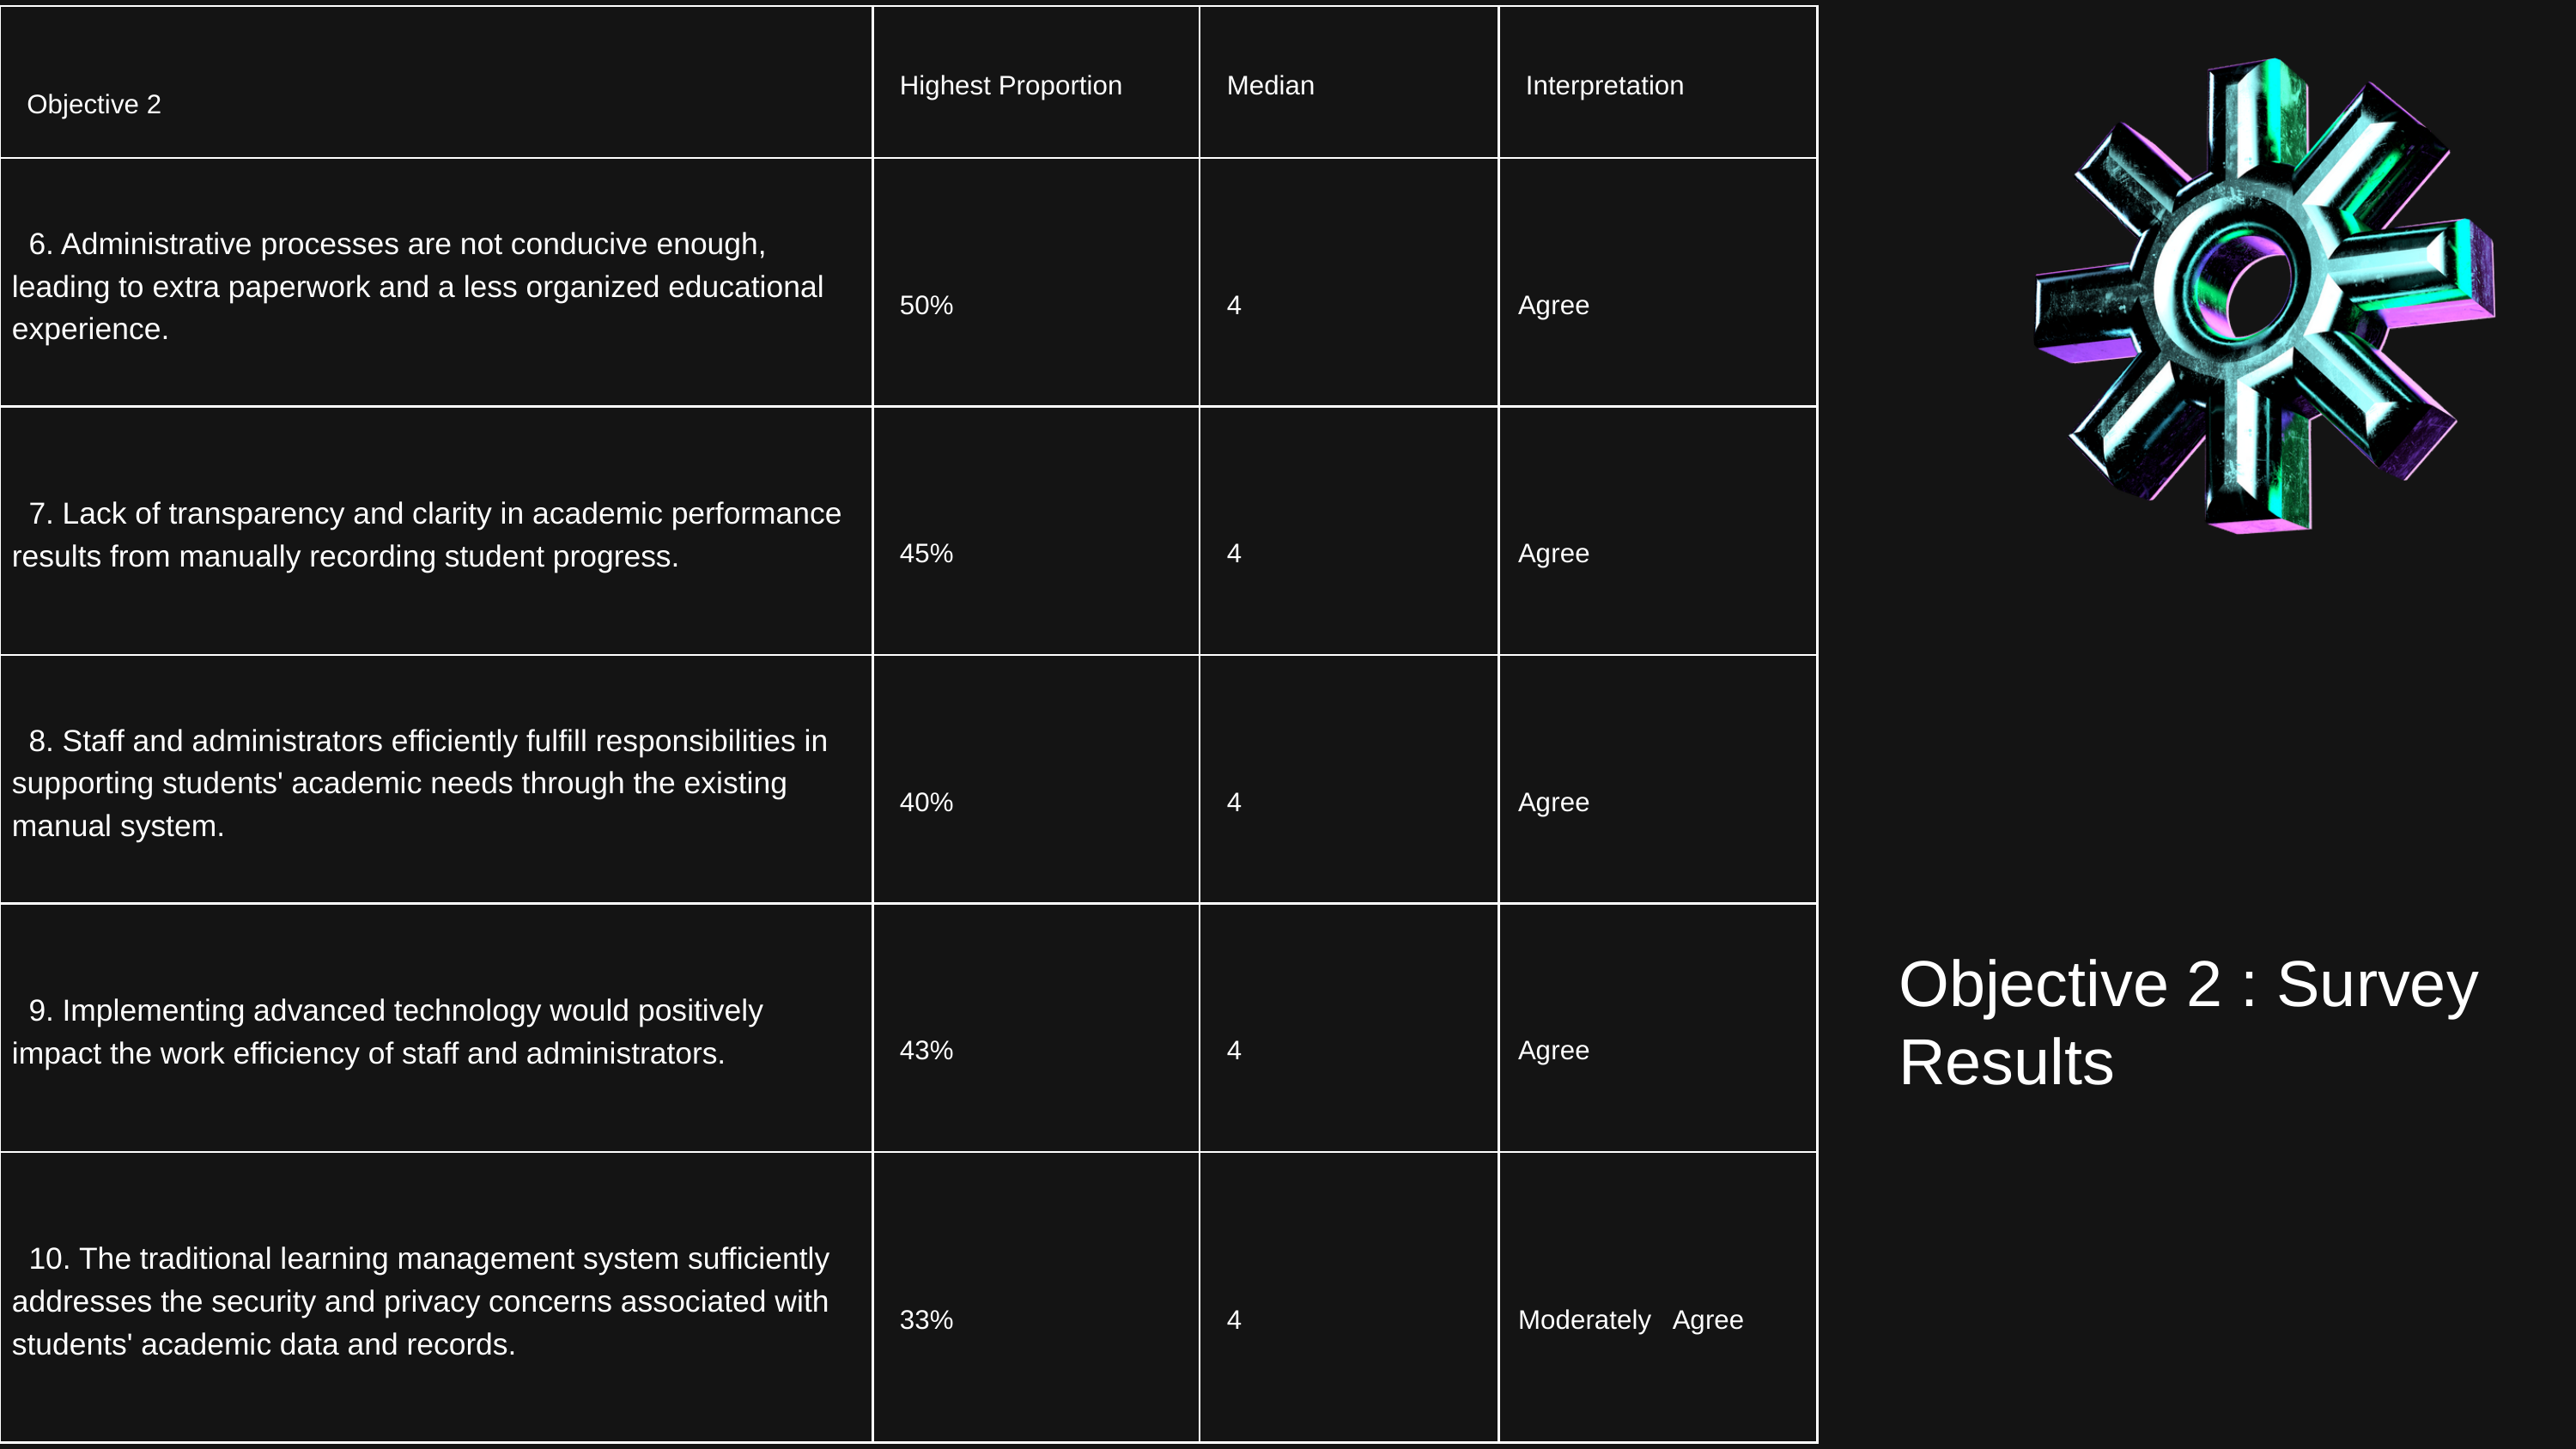

| Objective 2 | Highest Proportion | Median | Interpretation |
| --- | --- | --- | --- |
| 6. Administrative processes are not conducive enough, leading to extra paperwork and a less organized educational experience. | 50% | 4 | Agree |
| 7. Lack of transparency and clarity in academic performance results from manually recording student progress. | 45% | 4 | Agree |
| 8. Staff and administrators efficiently fulfill responsibilities in supporting students' academic needs through the existing manual system. | 40% | 4 | Agree |
| 9. Implementing advanced technology would positively impact the work efficiency of staff and administrators. | 43% | 4 | Agree |
| 10. The traditional learning management system sufficiently addresses the security and privacy concerns associated with students' academic data and records. | 33% | 4 | Moderately Agree |

Objective 2 : Survey Results